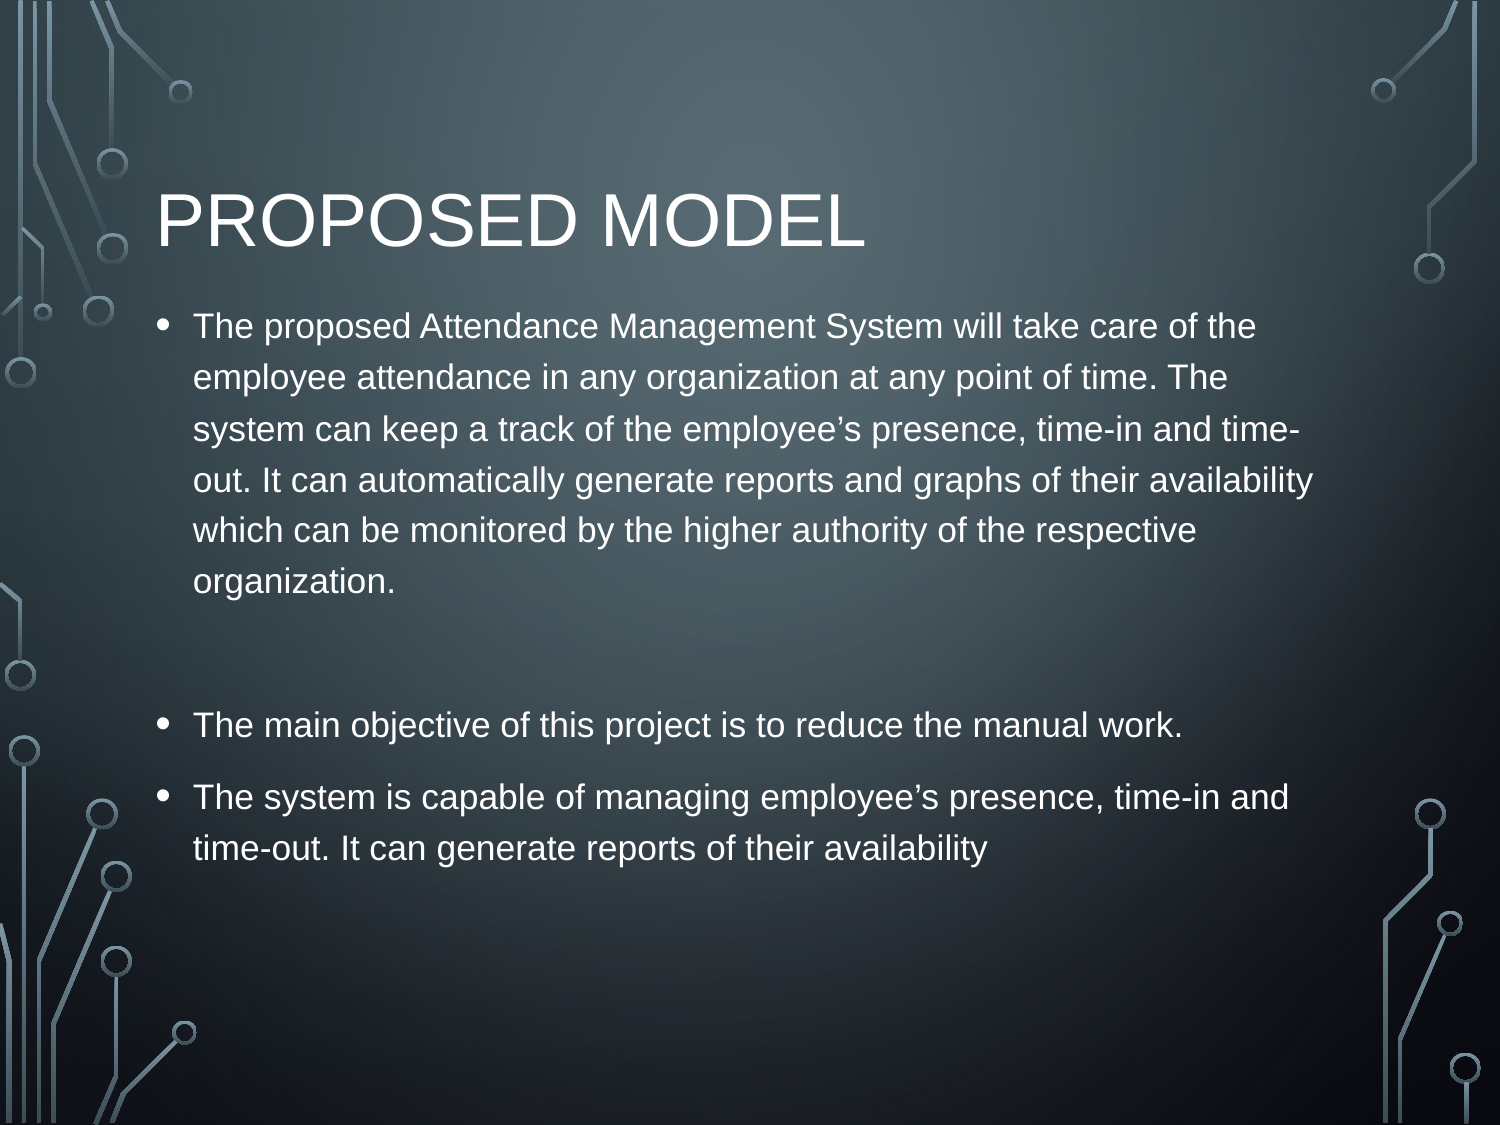

# Proposed model
The proposed Attendance Management System will take care of the employee attendance in any organization at any point of time. The system can keep a track of the employee’s presence, time-in and time-out. It can automatically generate reports and graphs of their availability which can be monitored by the higher authority of the respective organization.

The main objective of this project is to reduce the manual work.
The system is capable of managing employee’s presence, time-in and time-out. It can generate reports of their availability